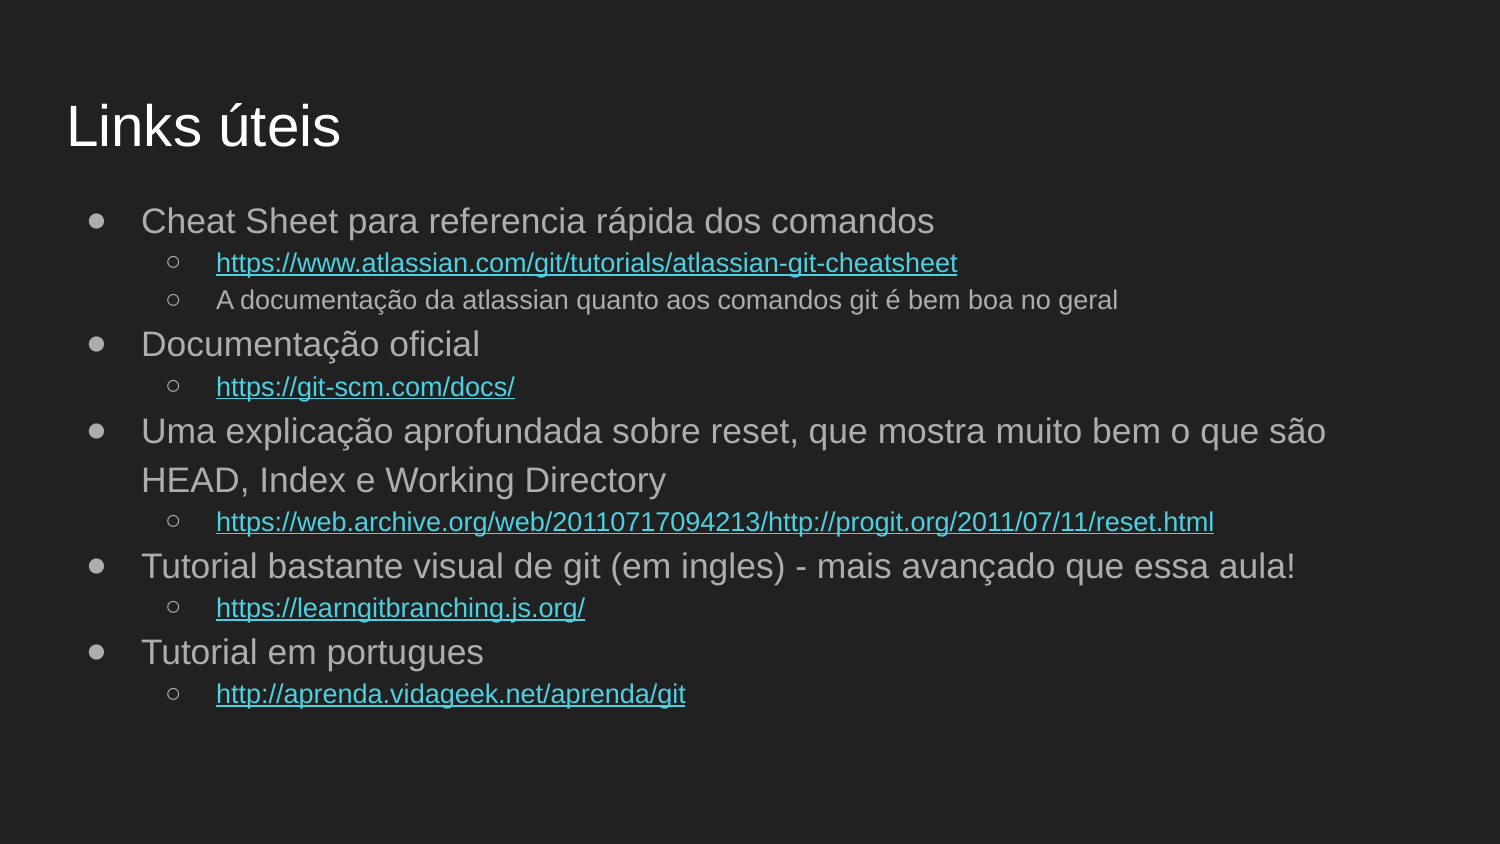

# Links úteis
Cheat Sheet para referencia rápida dos comandos
https://www.atlassian.com/git/tutorials/atlassian-git-cheatsheet
A documentação da atlassian quanto aos comandos git é bem boa no geral
Documentação oficial
https://git-scm.com/docs/
Uma explicação aprofundada sobre reset, que mostra muito bem o que são HEAD, Index e Working Directory
https://web.archive.org/web/20110717094213/http://progit.org/2011/07/11/reset.html
Tutorial bastante visual de git (em ingles) - mais avançado que essa aula!
https://learngitbranching.js.org/
Tutorial em portugues
http://aprenda.vidageek.net/aprenda/git